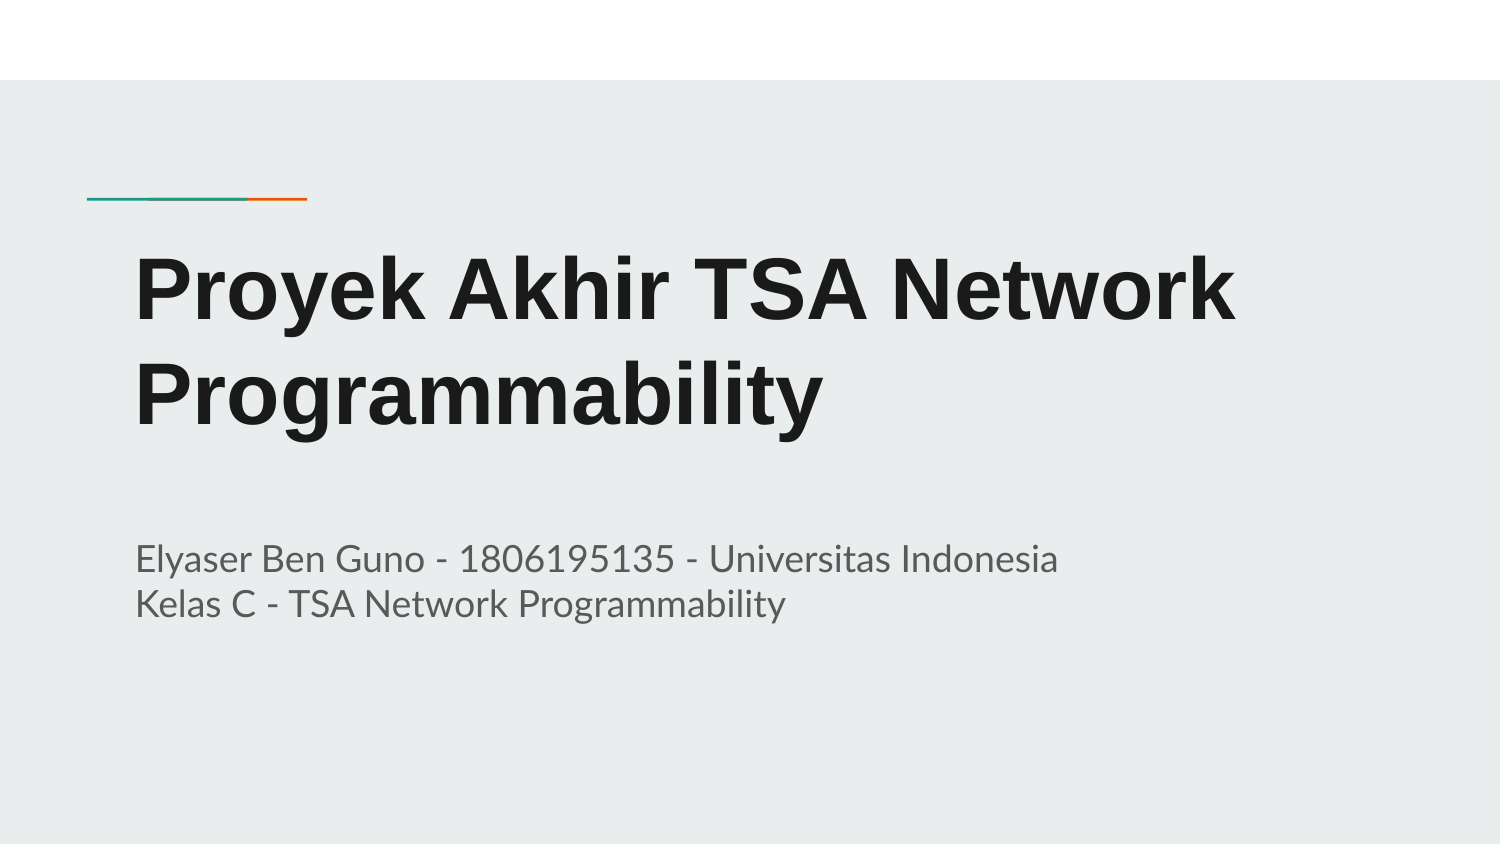

# Proyek Akhir TSA Network Programmability
Elyaser Ben Guno - 1806195135 - Universitas Indonesia
Kelas C - TSA Network Programmability